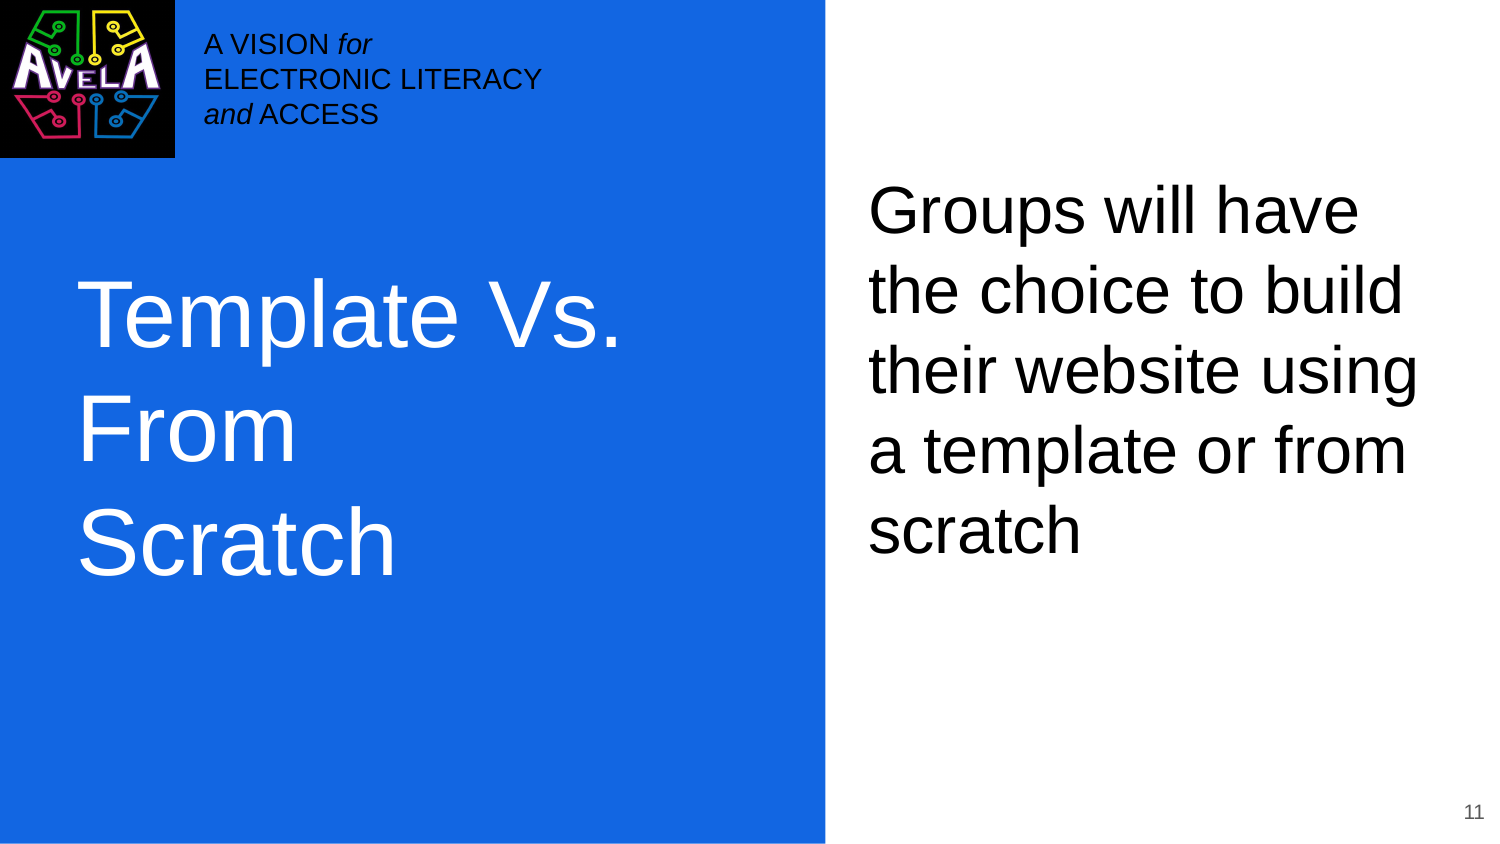

Groups will have the choice to build their website using a template or from scratch
# Template Vs. From Scratch
11